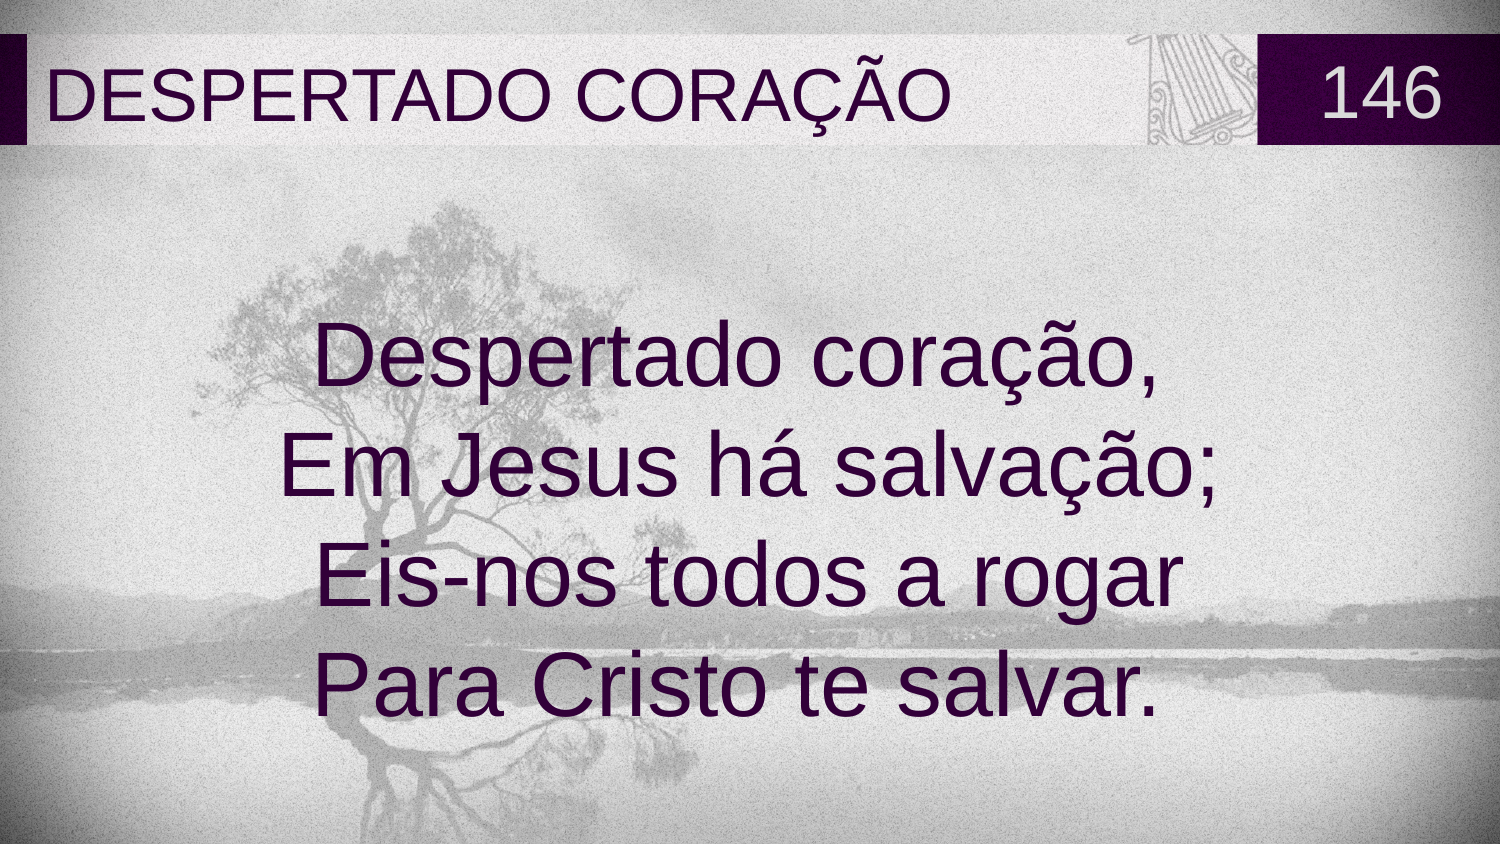

# DESPERTADO CORAÇÃO
146
Despertado coração,
Em Jesus há salvação;
Eis-nos todos a rogar
Para Cristo te salvar.